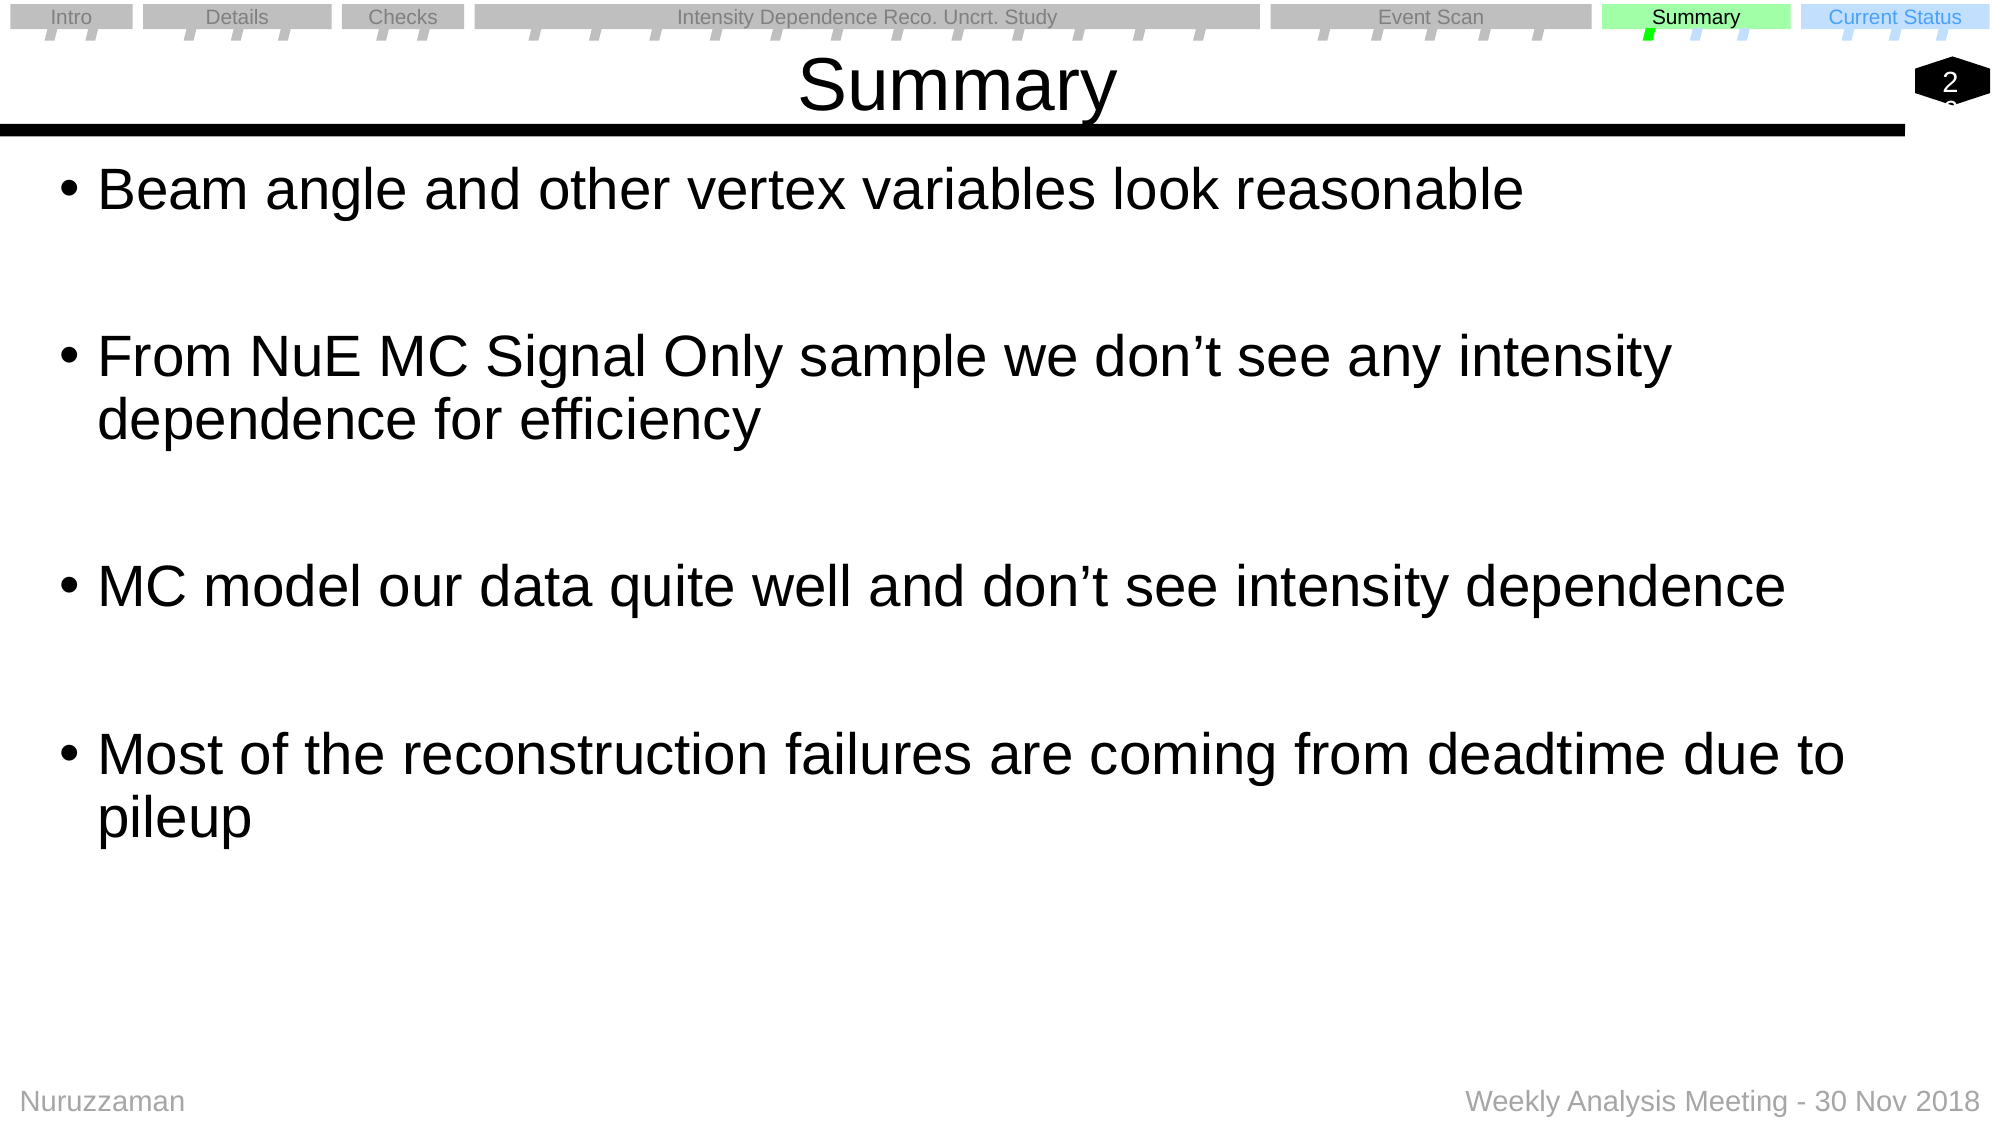

Intro
Details
Checks
Intensity Dependence Reco. Uncrt. Study
Event Scan
Summary
Current Status

# Summary
Beam angle and other vertex variables look reasonable

From NuE MC Signal Only sample we don’t see any intensity dependence for efficiency

MC model our data quite well and don’t see intensity dependence

Most of the reconstruction failures are coming from deadtime due to pileup